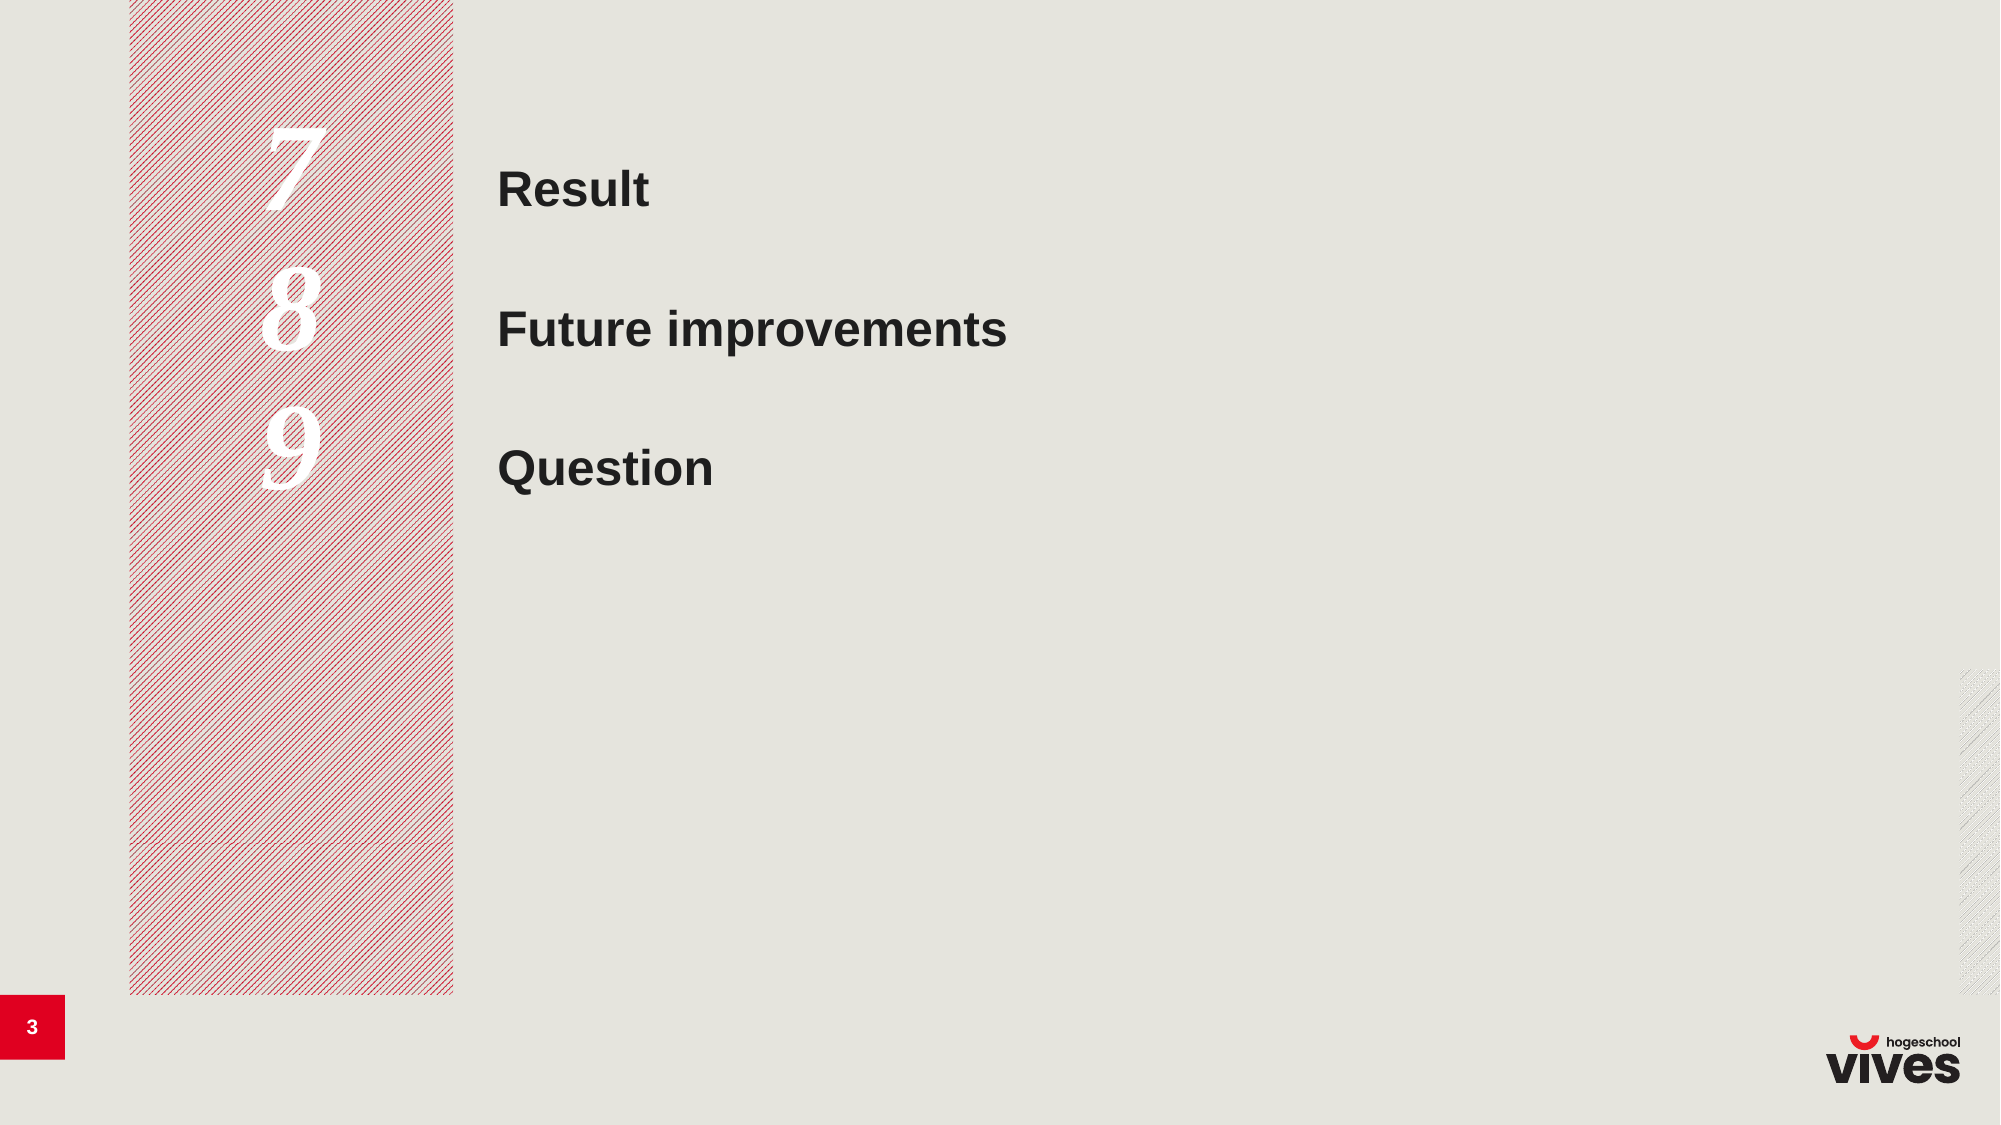

7
Result

8
Future improvements

9
Question